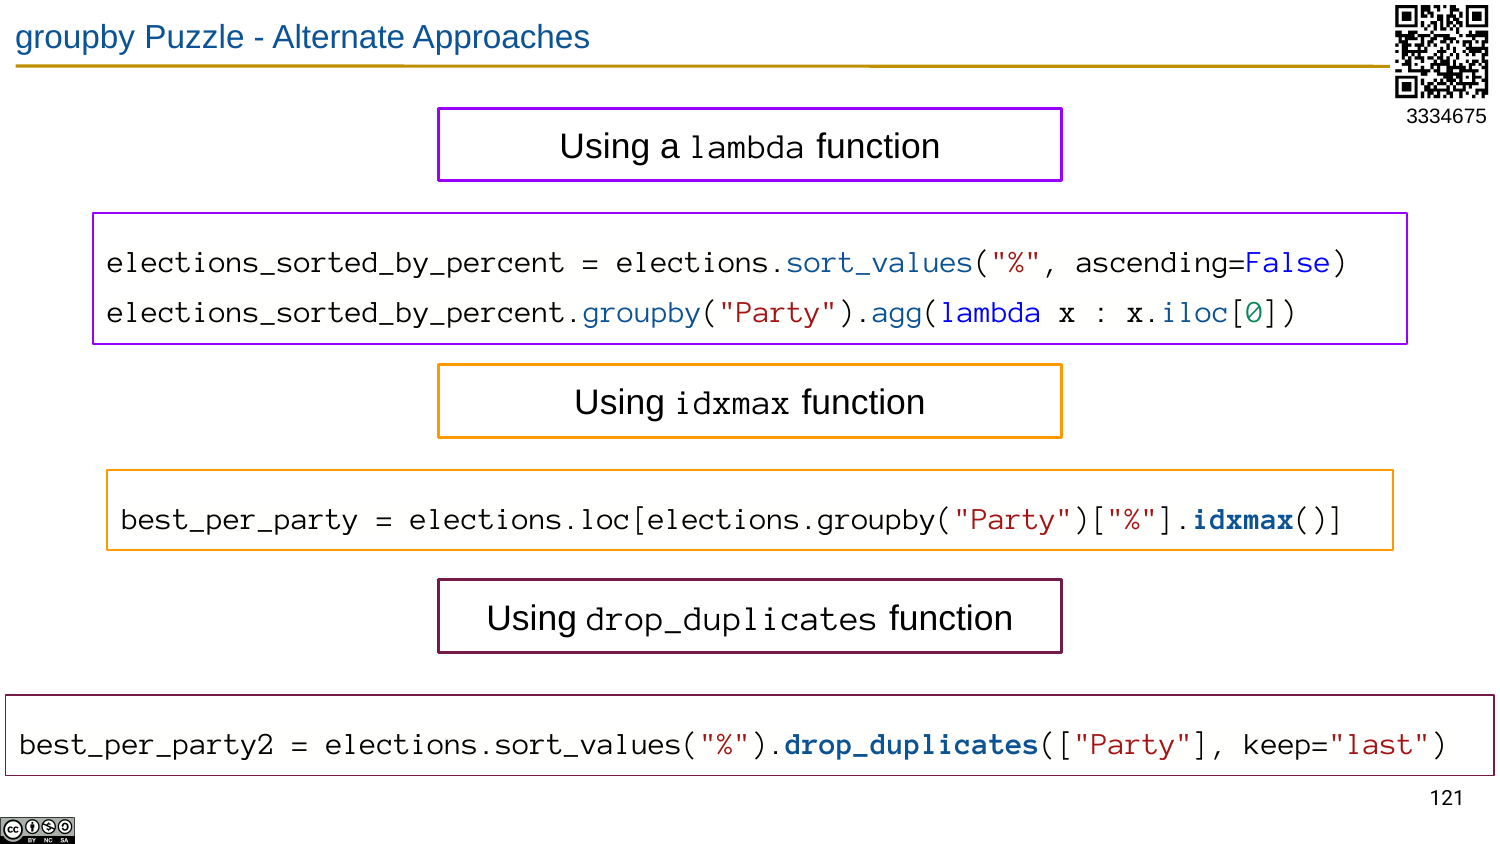

# groupby Puzzle - Alternate Approaches

Using a lambda function
elections_sorted_by_percent = elections.sort_values("%", ascending=False)
elections_sorted_by_percent.groupby("Party").agg(lambda x : x.iloc[0])
Using idxmax function
best_per_party = elections.loc[elections.groupby("Party")["%"].idxmax()]
Using drop_duplicates function
best_per_party2 = elections.sort_values("%").drop_duplicates(["Party"], keep="last")
121